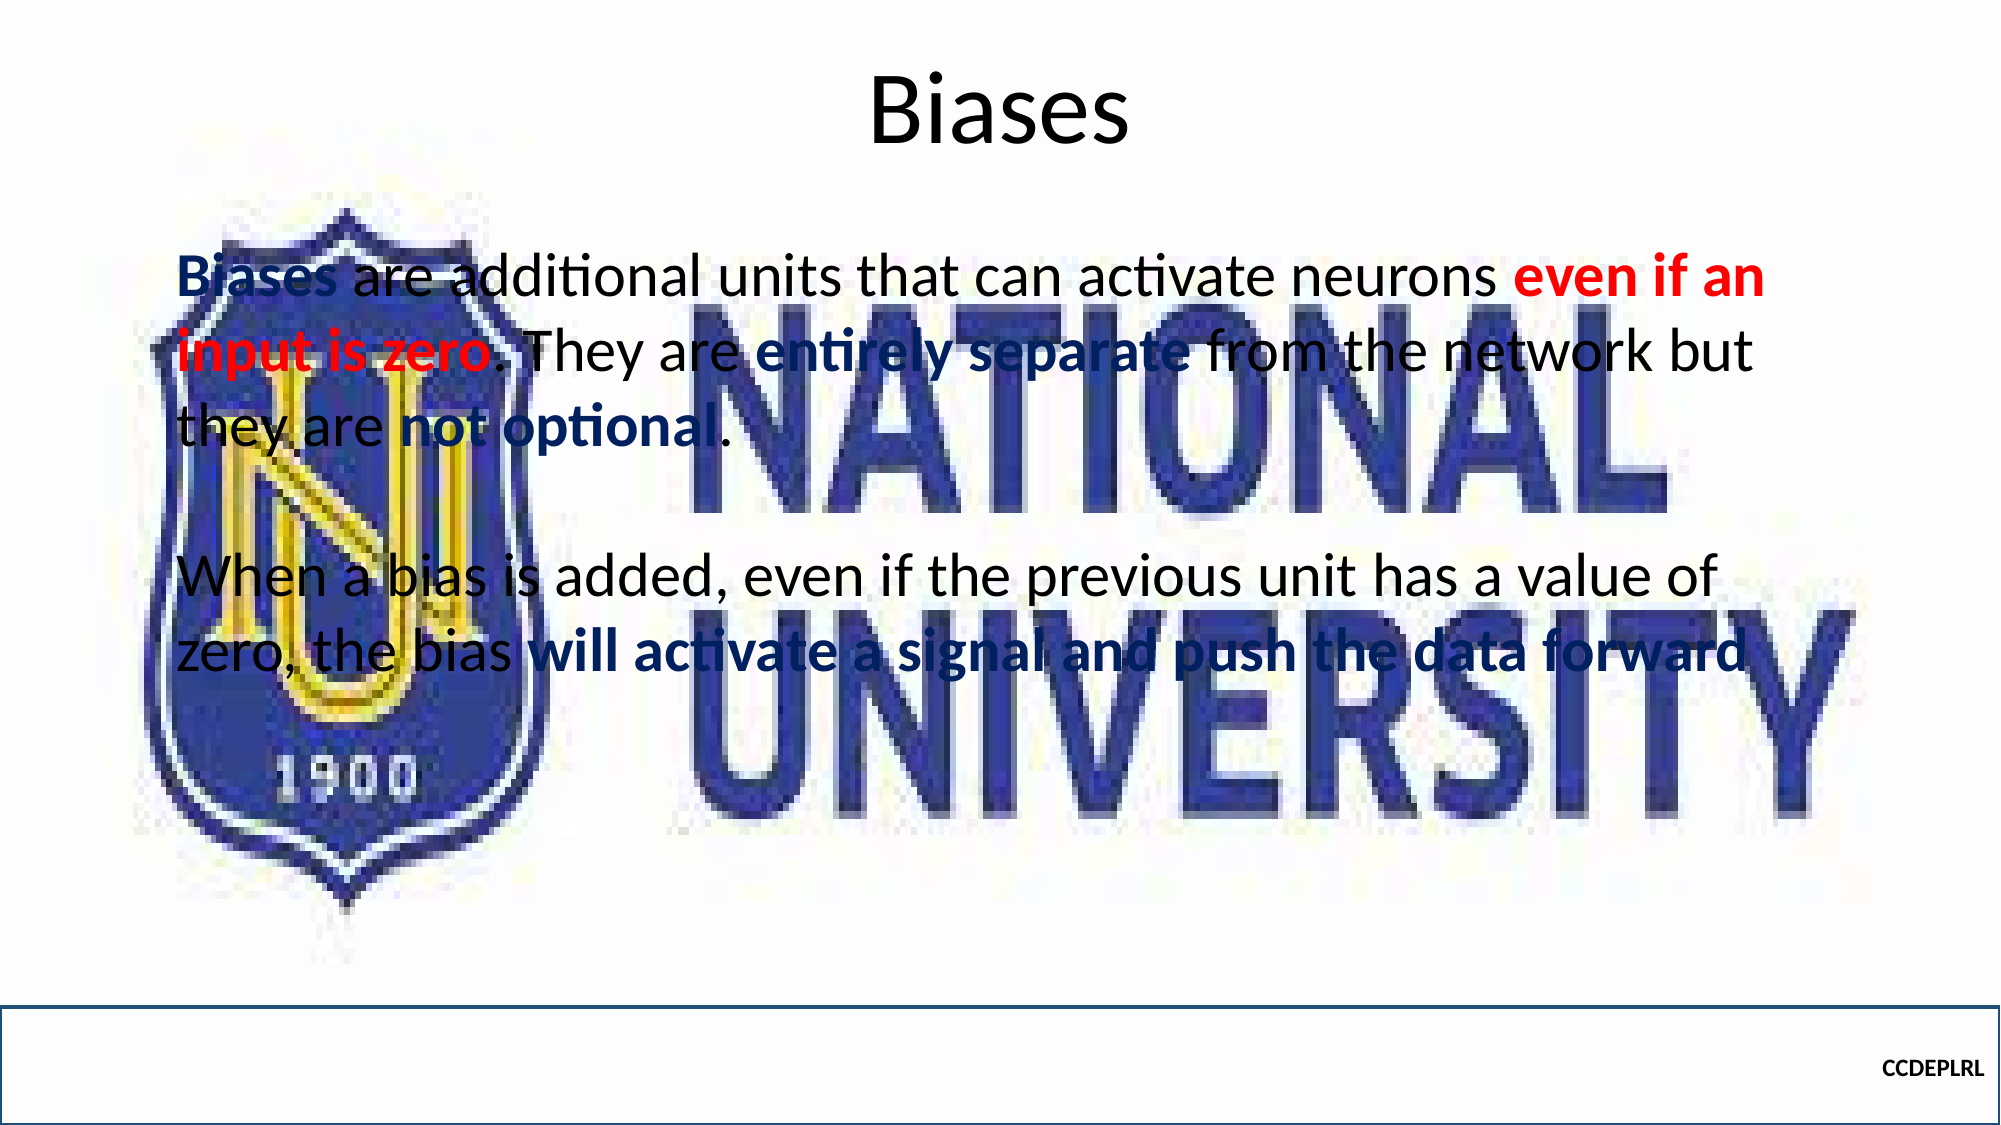

# Biases

Biases are additional units that can activate neurons even if an input is zero. They are entirely separate from the network but they are not optional.

When a bias is added, even if the previous unit has a value of zero, the bias will activate a signal and push the data forward

CCDEPLRL